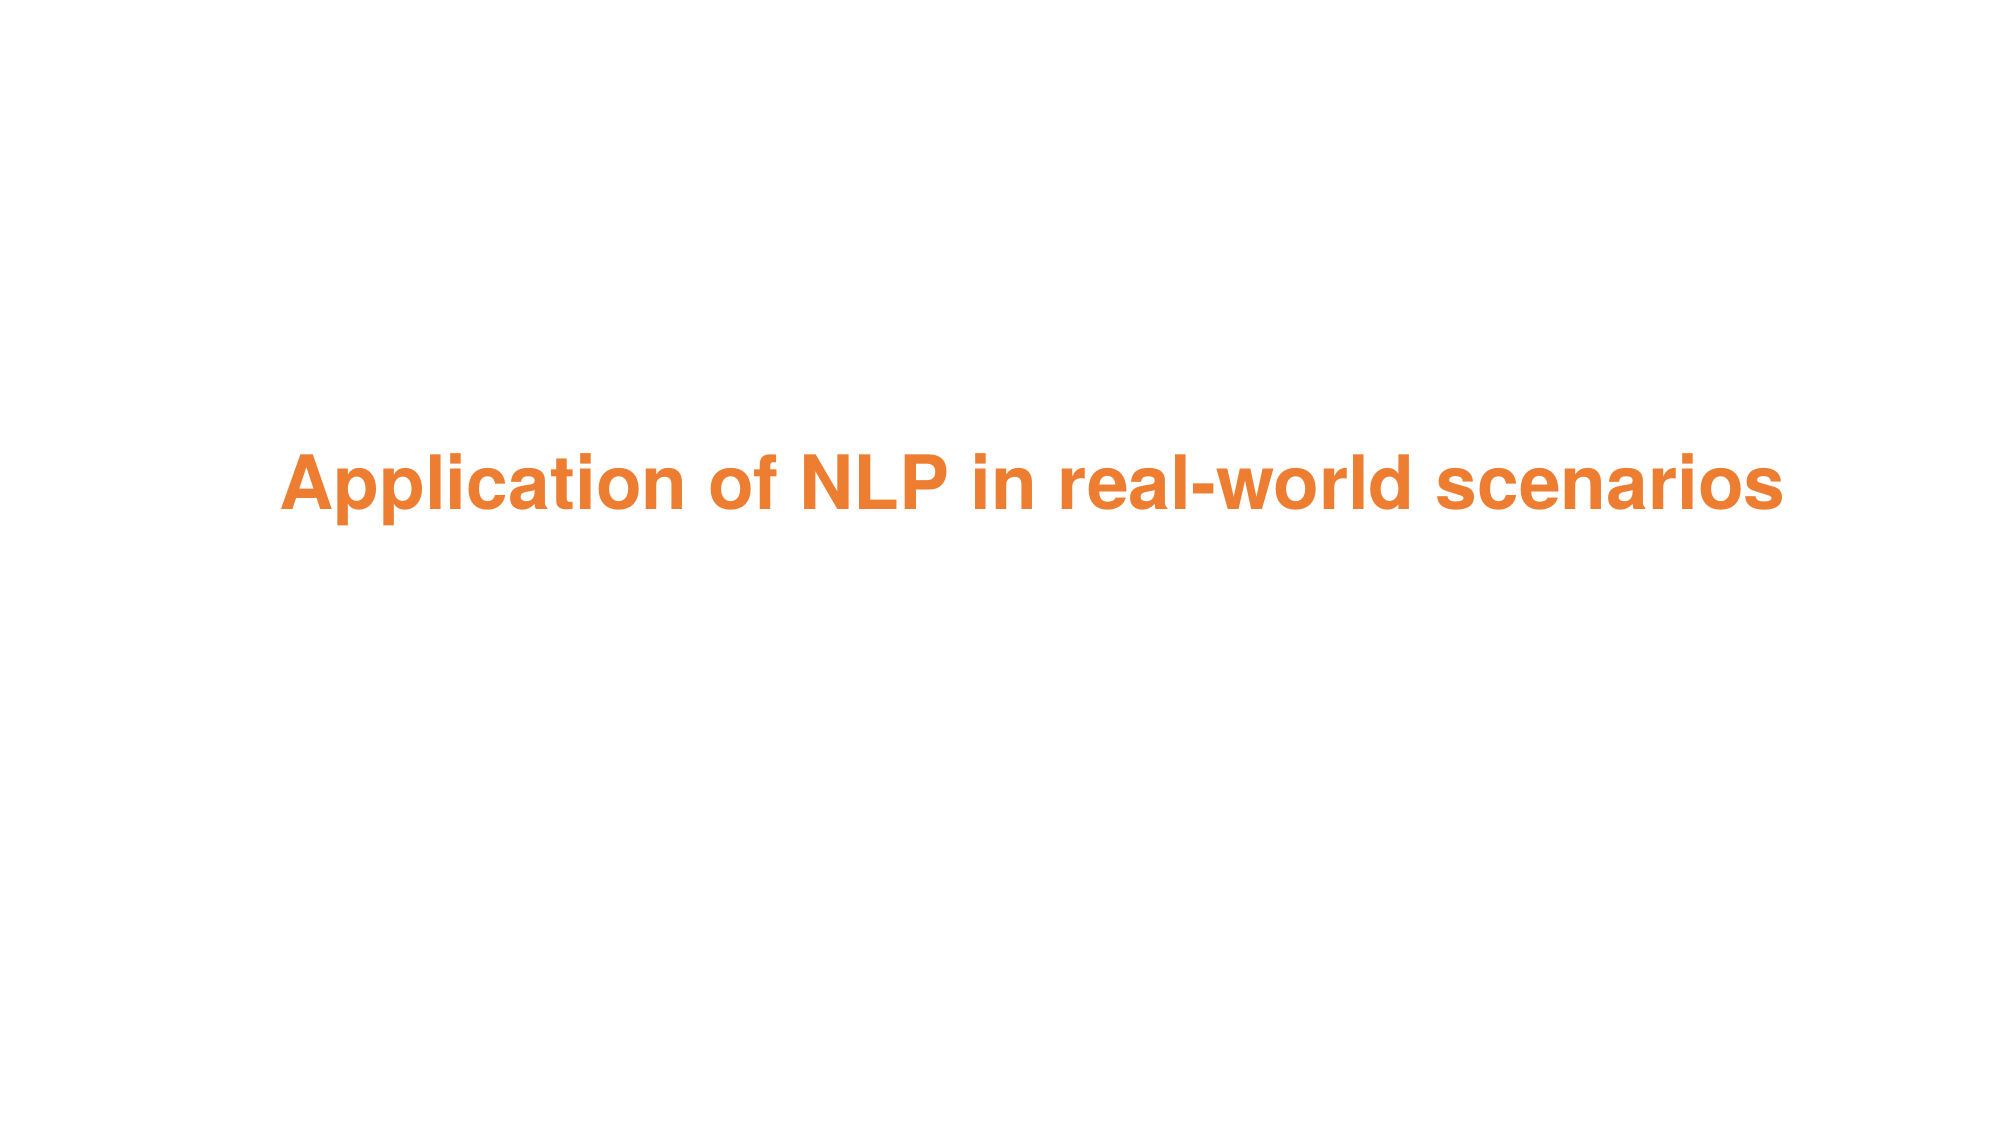

# Application of NLP in real-world scenarios